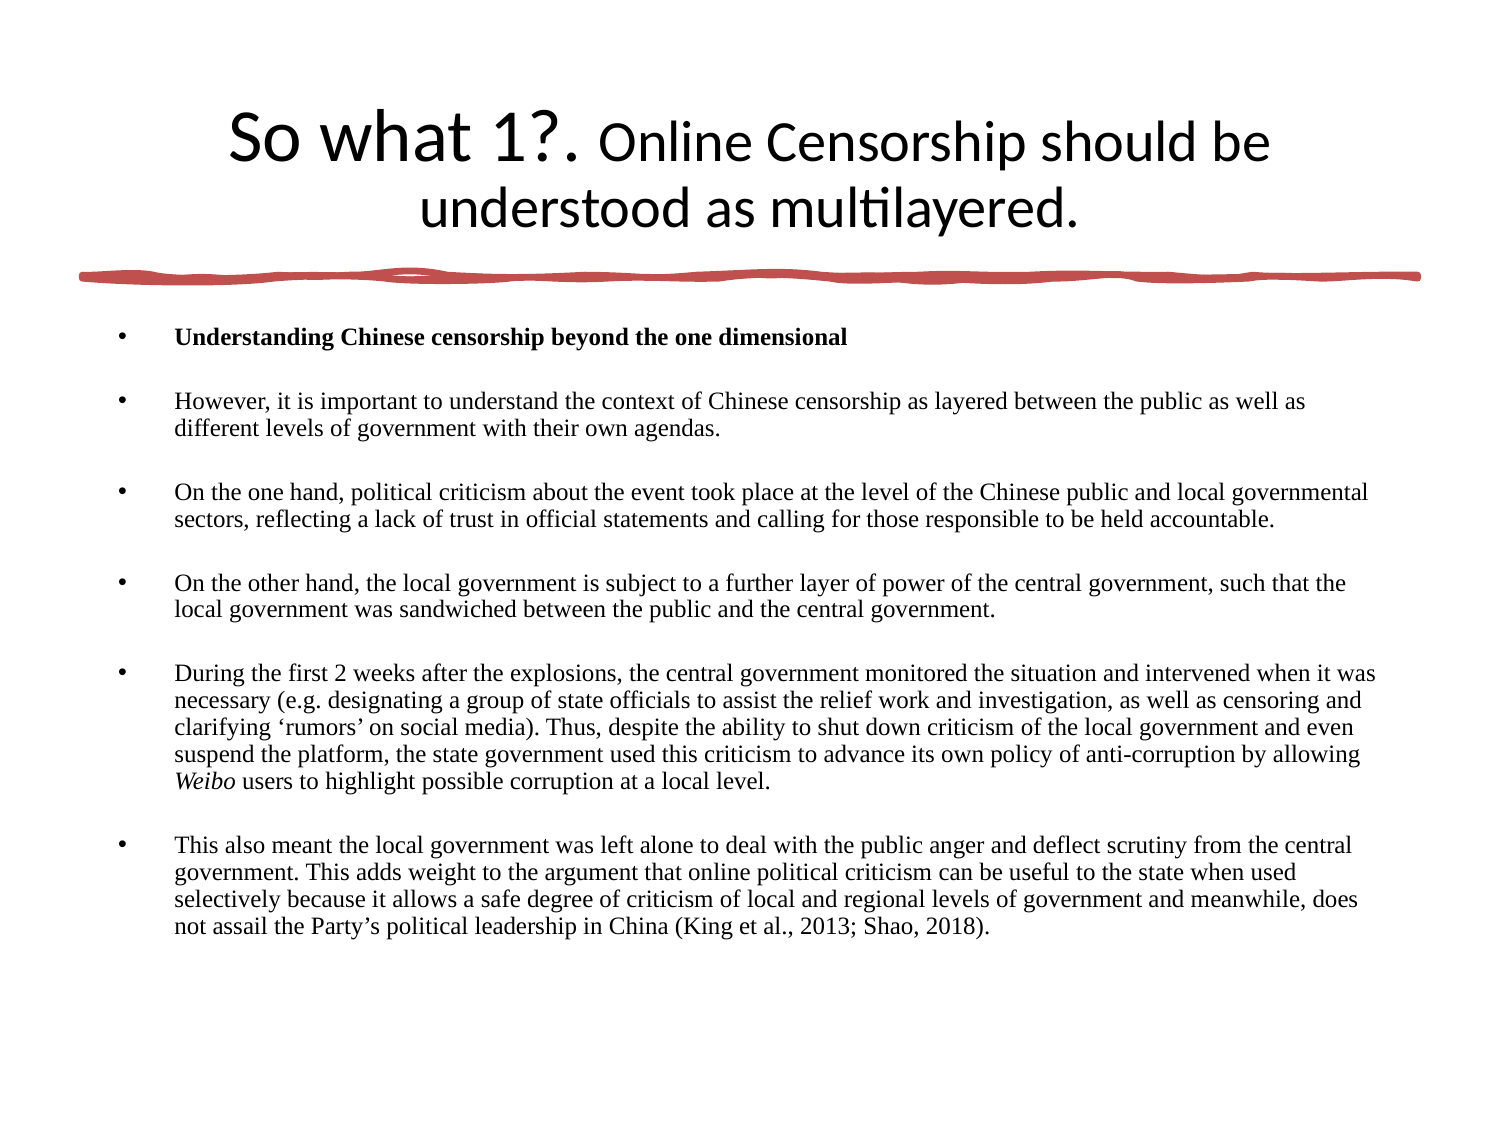

# So what 1?. Online Censorship should be understood as multilayered.

Understanding Chinese censorship beyond the one dimensional

However, it is important to understand the context of Chinese censorship as layered between the public as well as different levels of government with their own agendas.

On the one hand, political criticism about the event took place at the level of the Chinese public and local governmental sectors, reflecting a lack of trust in official statements and calling for those responsible to be held accountable.

On the other hand, the local government is subject to a further layer of power of the central government, such that the local government was sandwiched between the public and the central government.

During the first 2 weeks after the explosions, the central government monitored the situation and intervened when it was necessary (e.g. designating a group of state officials to assist the relief work and investigation, as well as censoring and clarifying ‘rumors’ on social media). Thus, despite the ability to shut down criticism of the local government and even suspend the platform, the state government used this criticism to advance its own policy of anti-corruption by allowing Weibo users to highlight possible corruption at a local level.

This also meant the local government was left alone to deal with the public anger and deflect scrutiny from the central government. This adds weight to the argument that online political criticism can be useful to the state when used selectively because it allows a safe degree of criticism of local and regional levels of government and meanwhile, does not assail the Party’s political leadership in China (King et al., 2013; Shao, 2018).